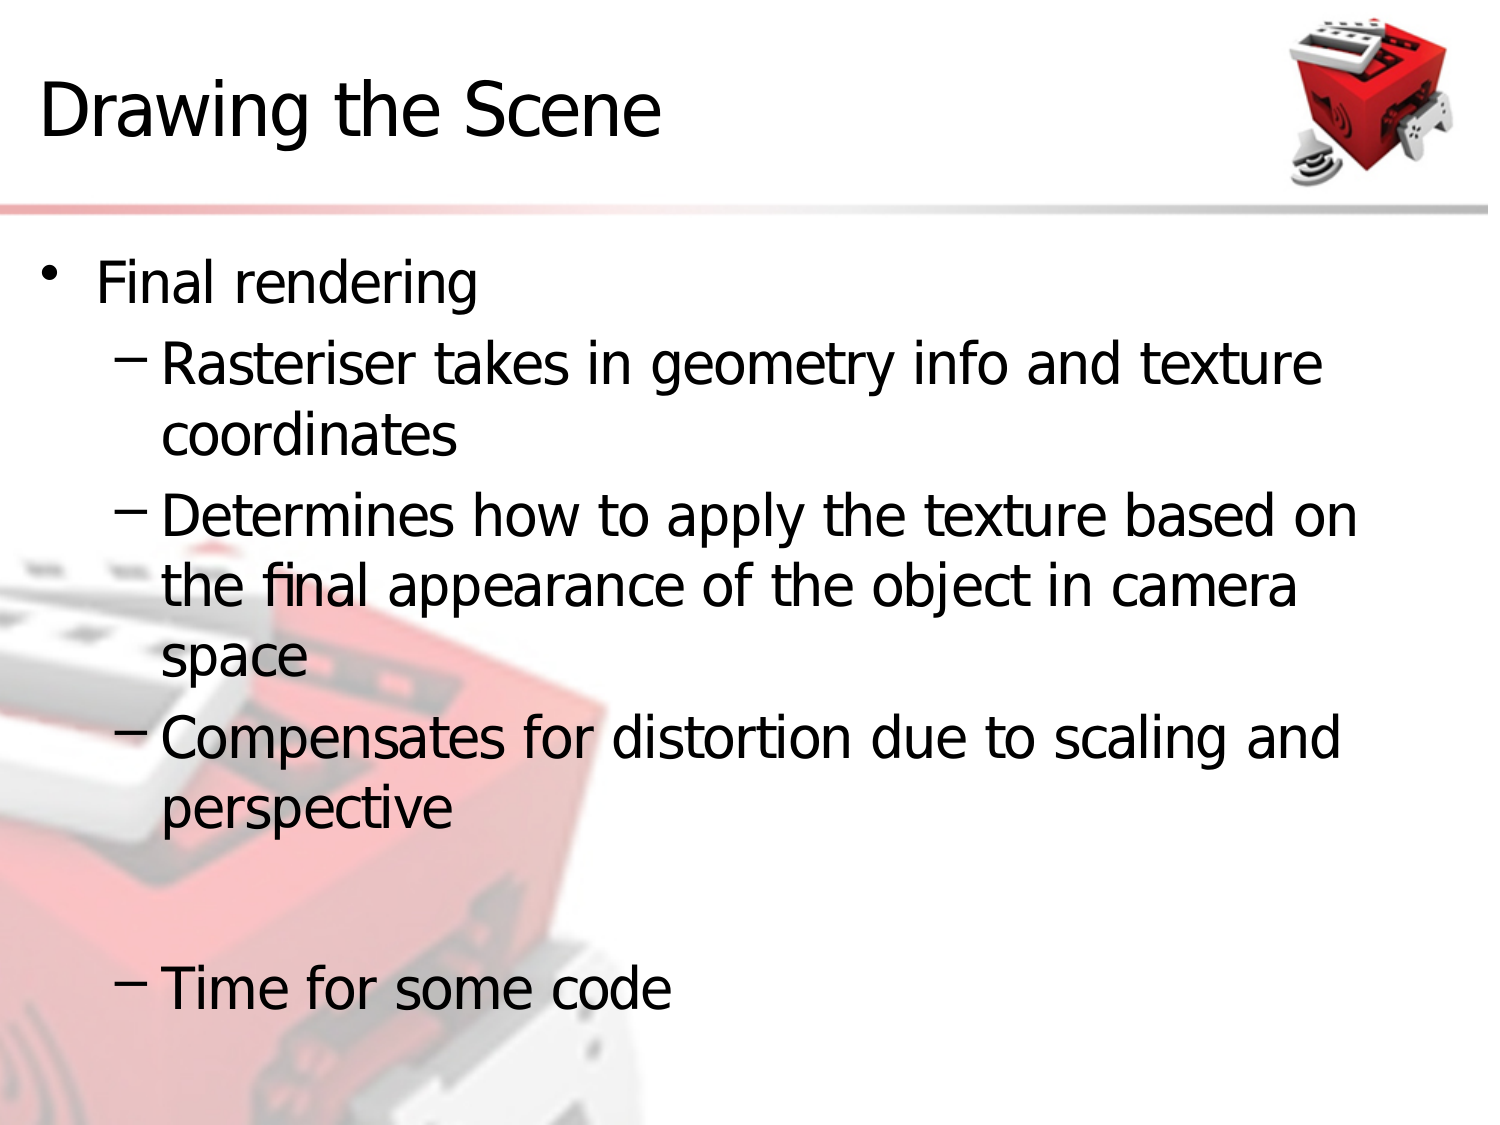

# Drawing the Scene
Final rendering
Rasteriser takes in geometry info and texture coordinates
Determines how to apply the texture based on the final appearance of the object in camera space
Compensates for distortion due to scaling and perspective

Time for some code